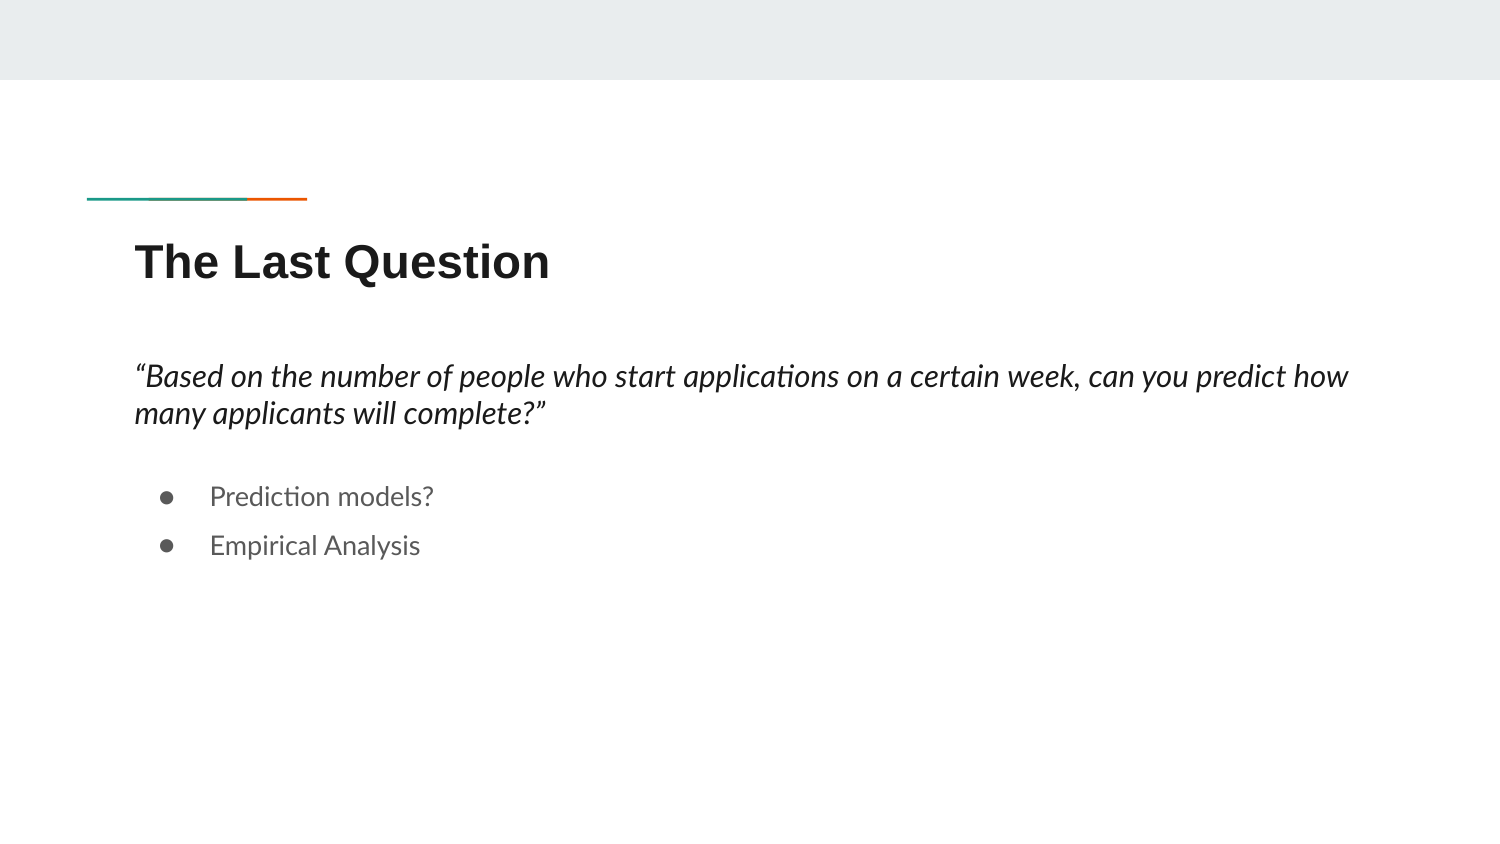

# The Last Question
“Based on the number of people who start applications on a certain week, can you predict how many applicants will complete?”

Prediction models?
Empirical Analysis